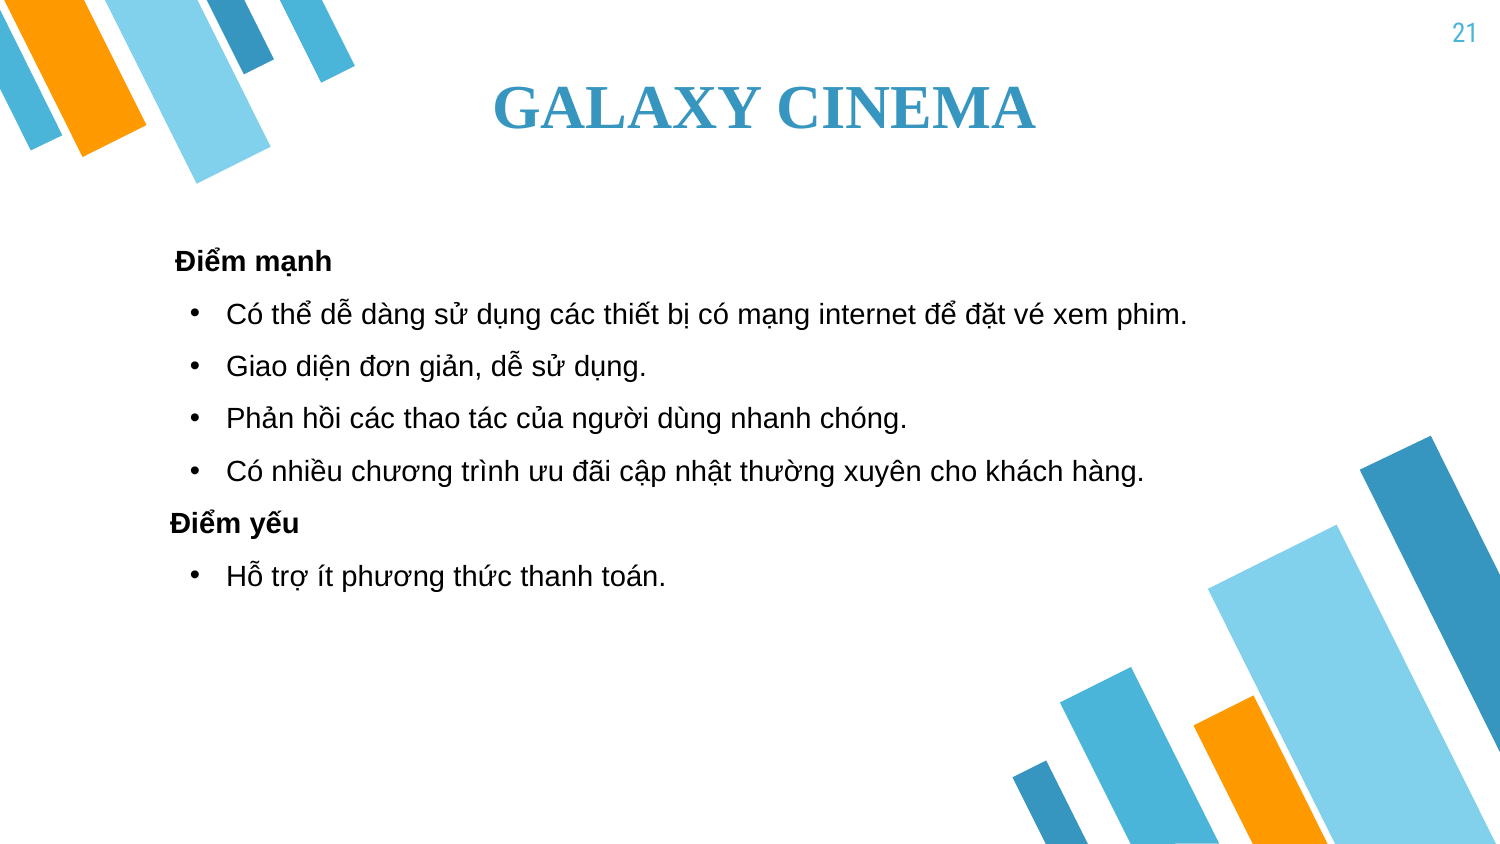

21
# GALAXY CINEMA
Điểm mạnh
Có thể dễ dàng sử dụng các thiết bị có mạng internet để đặt vé xem phim.
Giao diện đơn giản, dễ sử dụng.
Phản hồi các thao tác của người dùng nhanh chóng.
Có nhiều chương trình ưu đãi cập nhật thường xuyên cho khách hàng.
Điểm yếu
Hỗ trợ ít phương thức thanh toán.